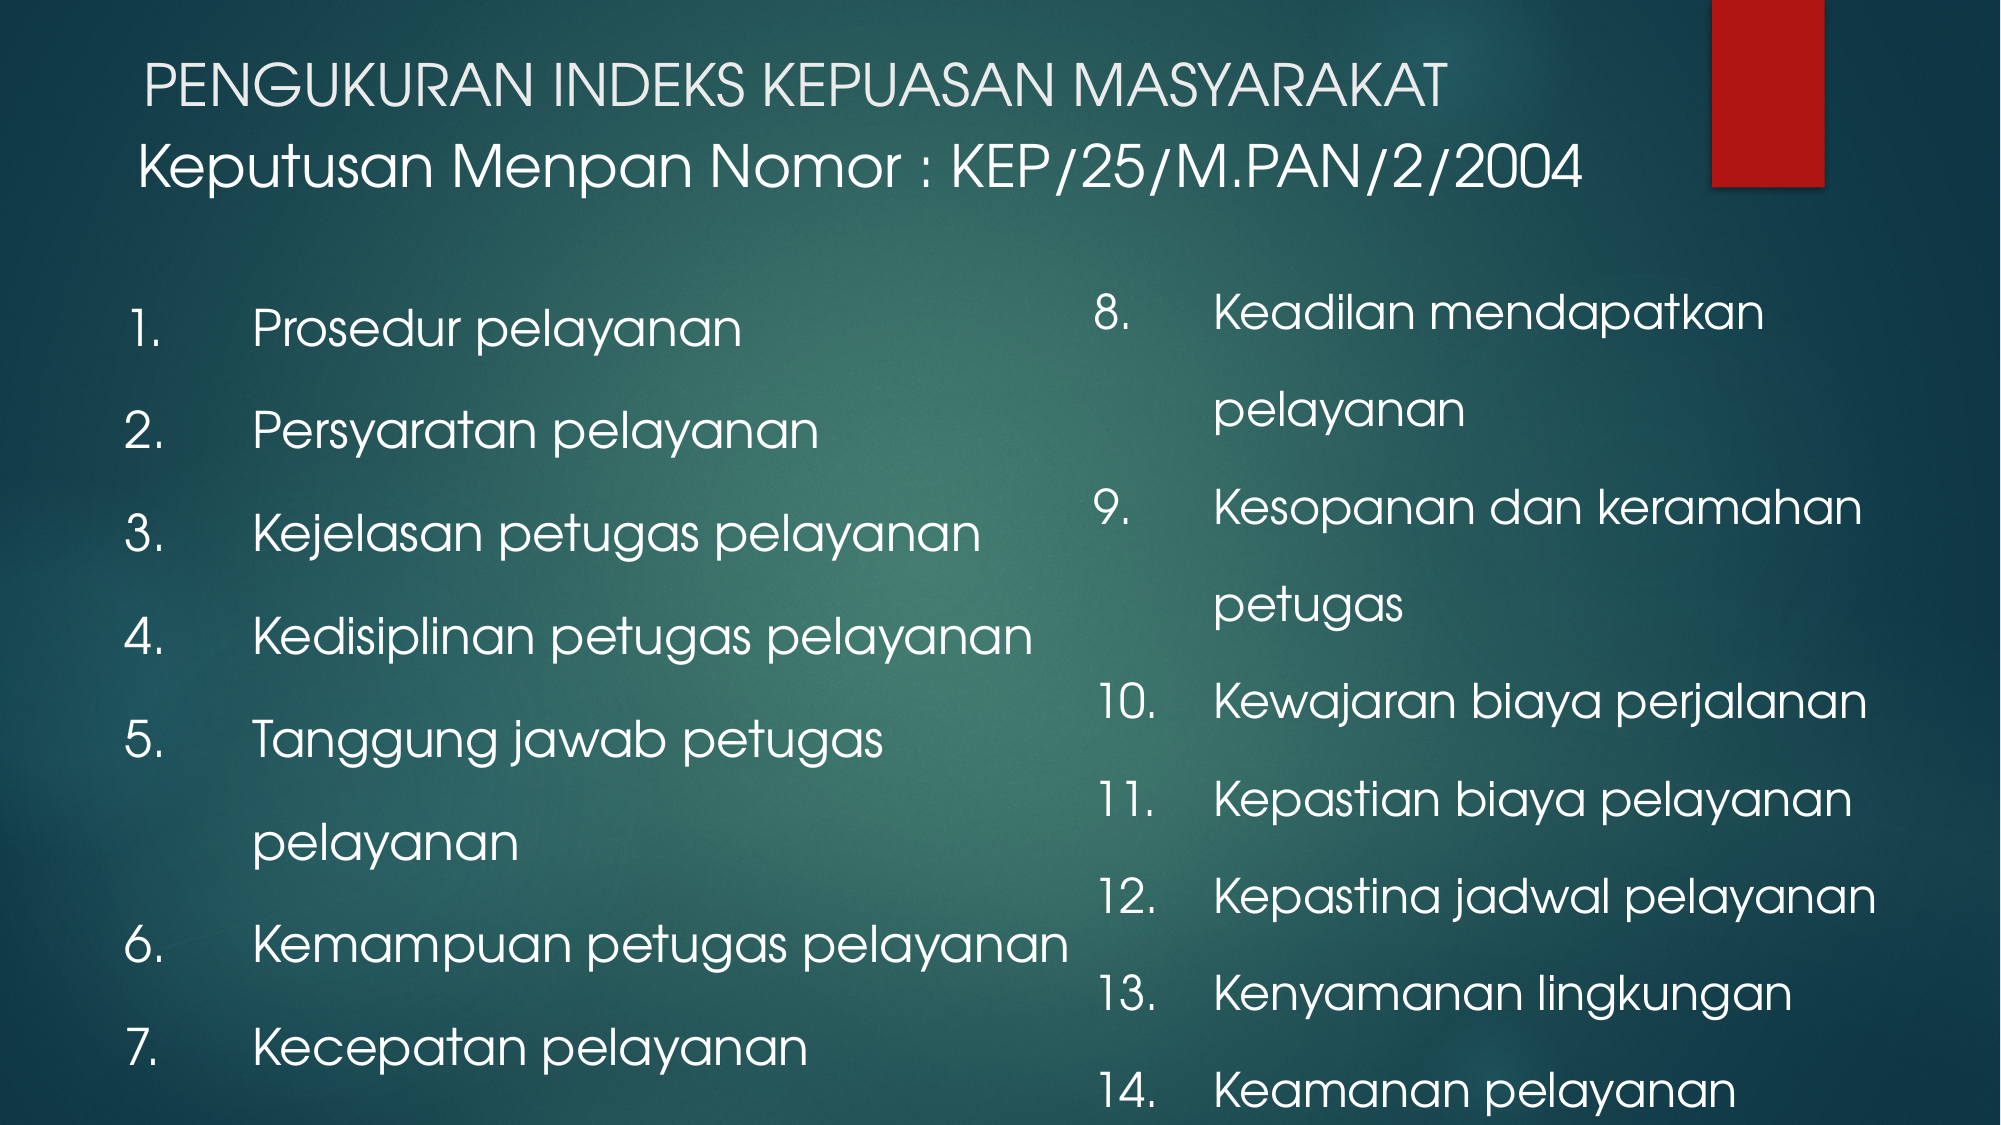

# PENGUKURAN INDEKS KEPUASAN MASYARAKAT
Keputusan Menpan Nomor : KEP/25/M.PAN/2/2004

8.	Keadilan mendapatkan pelayanan
9.	Kesopanan dan keramahan petugas
10.	Kewajaran biaya perjalanan
11.	Kepastian biaya pelayanan
12.	Kepastina jadwal pelayanan
13.	Kenyamanan lingkungan
14.	Keamanan pelayanan

Prosedur pelayanan
Persyaratan pelayanan
Kejelasan petugas pelayanan
Kedisiplinan petugas pelayanan
Tanggung jawab petugas pelayanan
Kemampuan petugas pelayanan
Kecepatan pelayanan